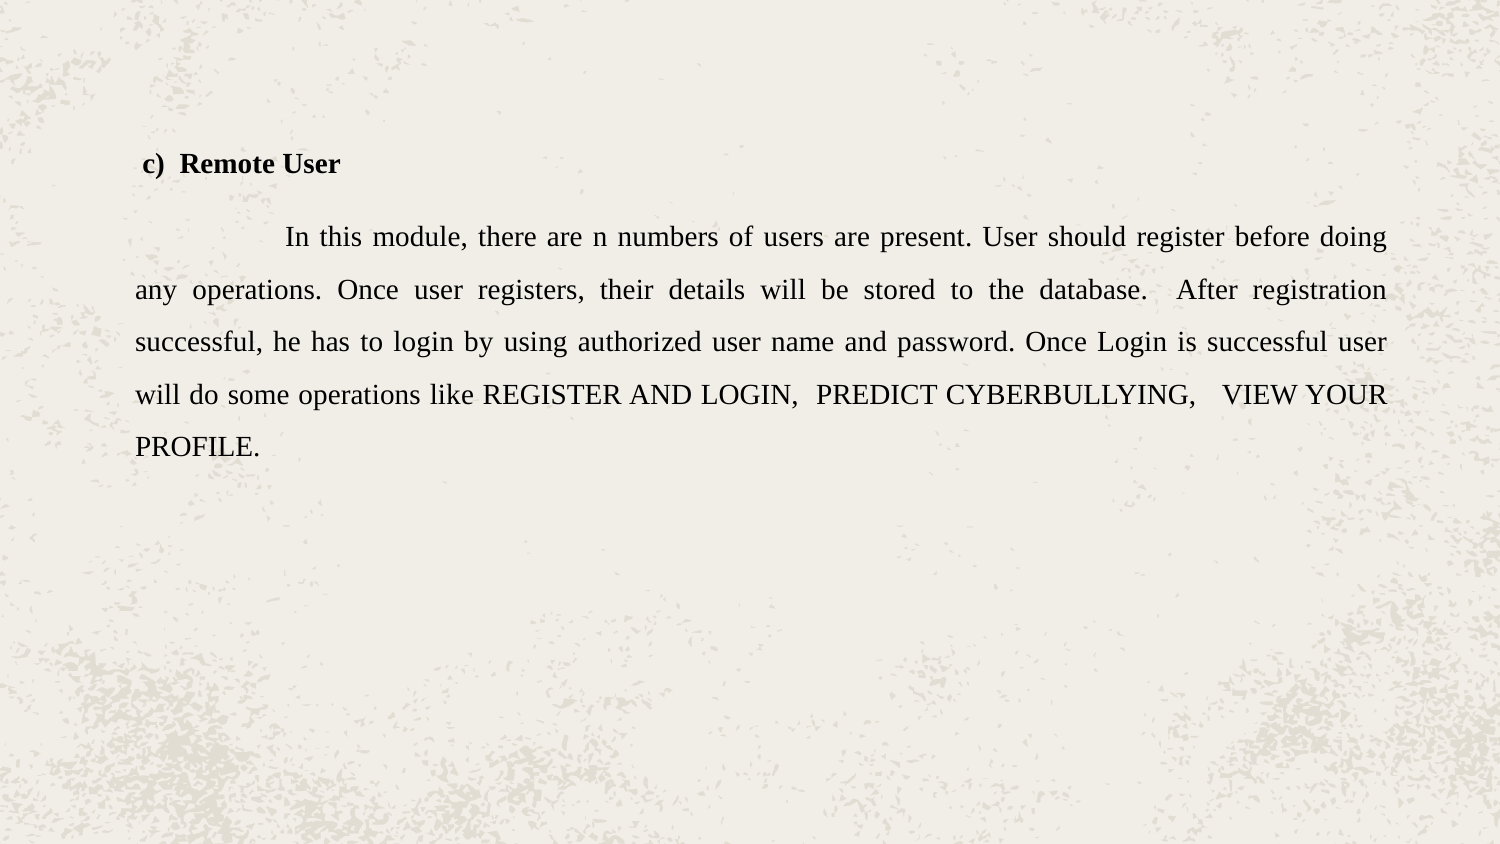

c)  Remote User
	In this module, there are n numbers of users are present. User should register before doing any operations. Once user registers, their details will be stored to the database.  After registration successful, he has to login by using authorized user name and password. Once Login is successful user will do some operations like REGISTER AND LOGIN,  PREDICT CYBERBULLYING,   VIEW YOUR PROFILE.